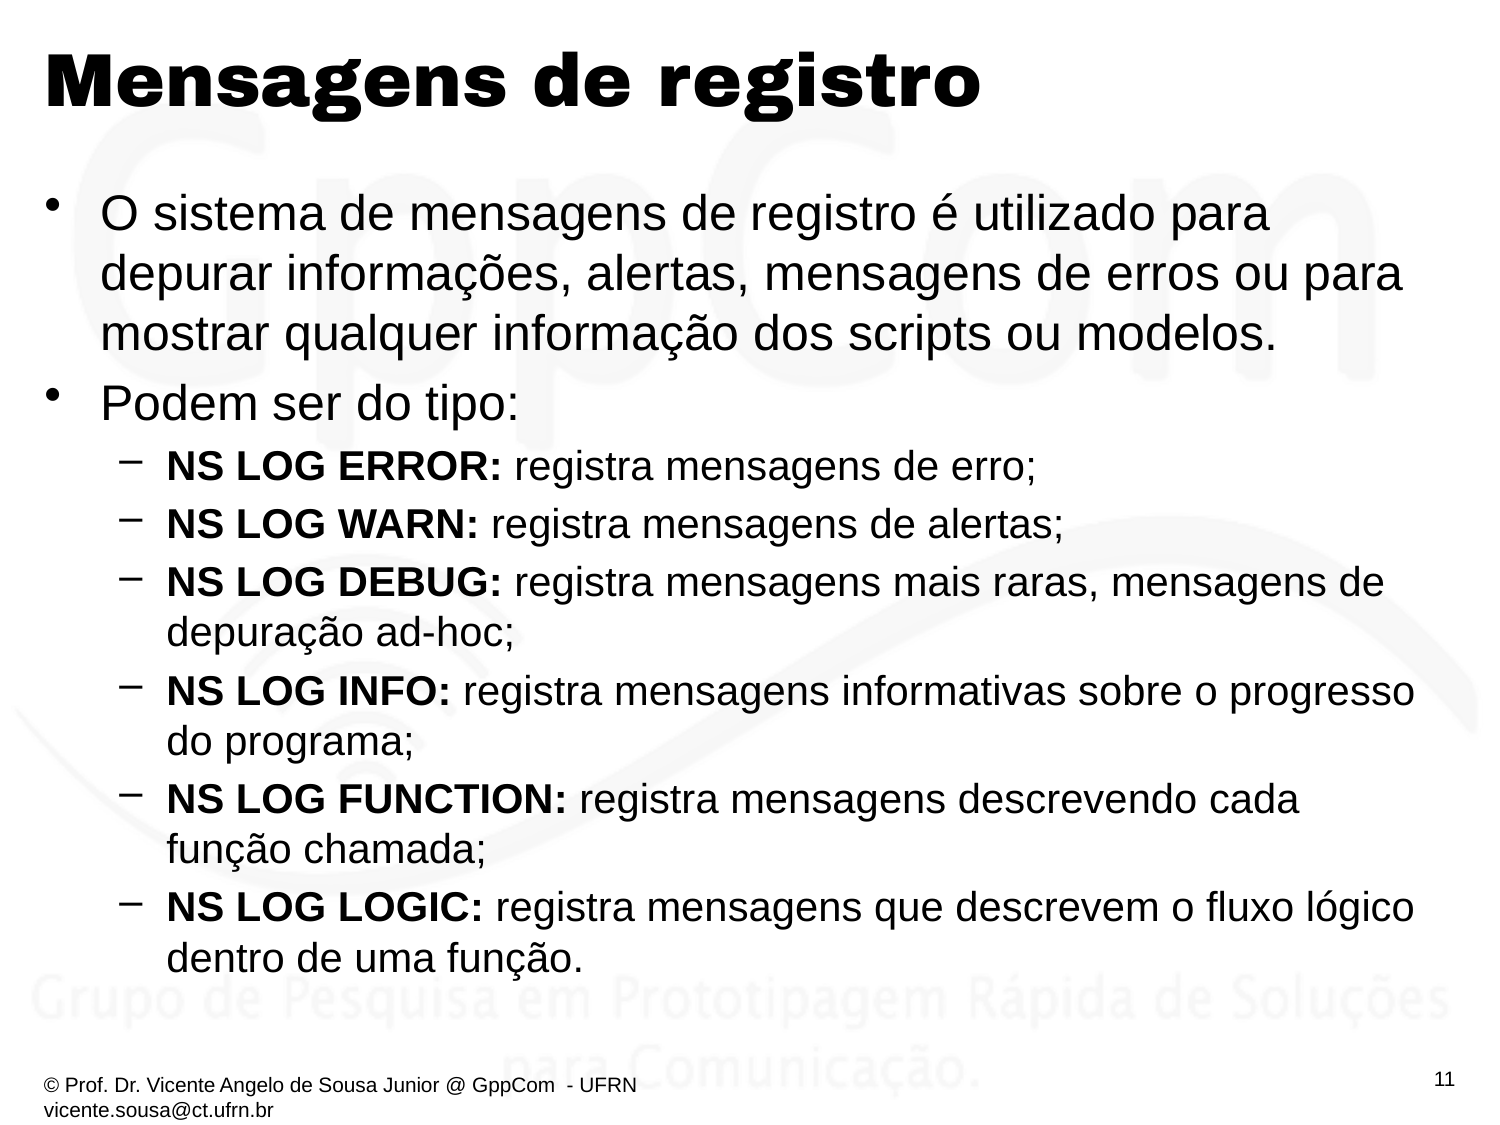

# Mensagens de registro
O sistema de mensagens de registro é utilizado para depurar informações, alertas, mensagens de erros ou para mostrar qualquer informação dos scripts ou modelos.
Podem ser do tipo:
NS LOG ERROR: registra mensagens de erro;
NS LOG WARN: registra mensagens de alertas;
NS LOG DEBUG: registra mensagens mais raras, mensagens de depuração ad-hoc;
NS LOG INFO: registra mensagens informativas sobre o progresso do programa;
NS LOG FUNCTION: registra mensagens descrevendo cada função chamada;
NS LOG LOGIC: registra mensagens que descrevem o fluxo lógico dentro de uma função.
11